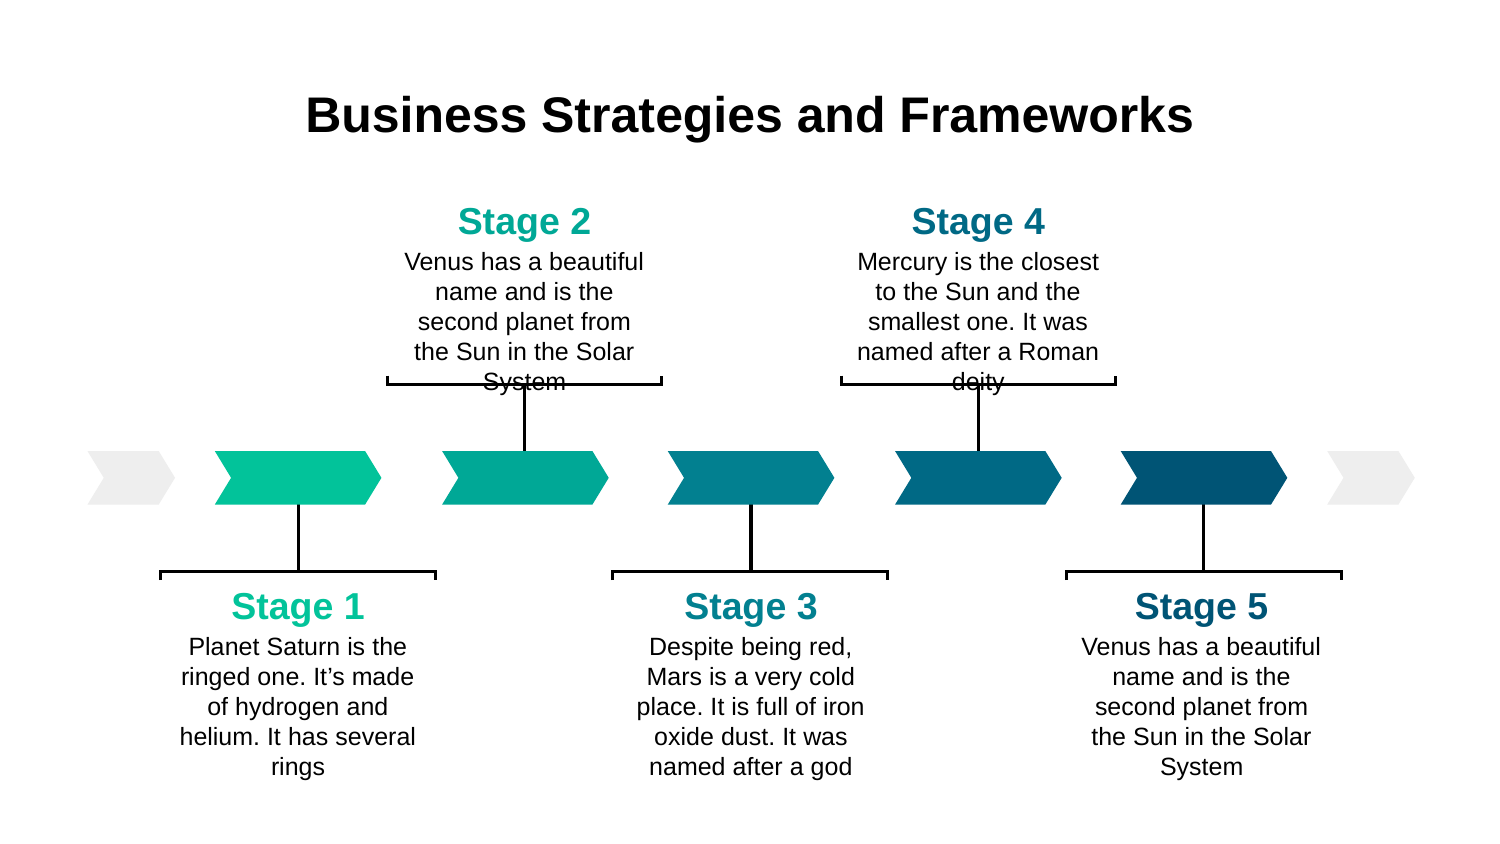

# Business Strategies and Frameworks
Stage 2
Venus has a beautiful name and is the second planet from the Sun in the Solar System

Stage 4
Mercury is the closest to the Sun and the smallest one. It was named after a Roman deity

Stage 1
Planet Saturn is the ringed one. It’s made of hydrogen and helium. It has several rings

Stage 3
Despite being red, Mars is a very cold place. It is full of iron oxide dust. It was named after a god

Stage 5
Venus has a beautiful name and is the second planet from the Sun in the Solar System